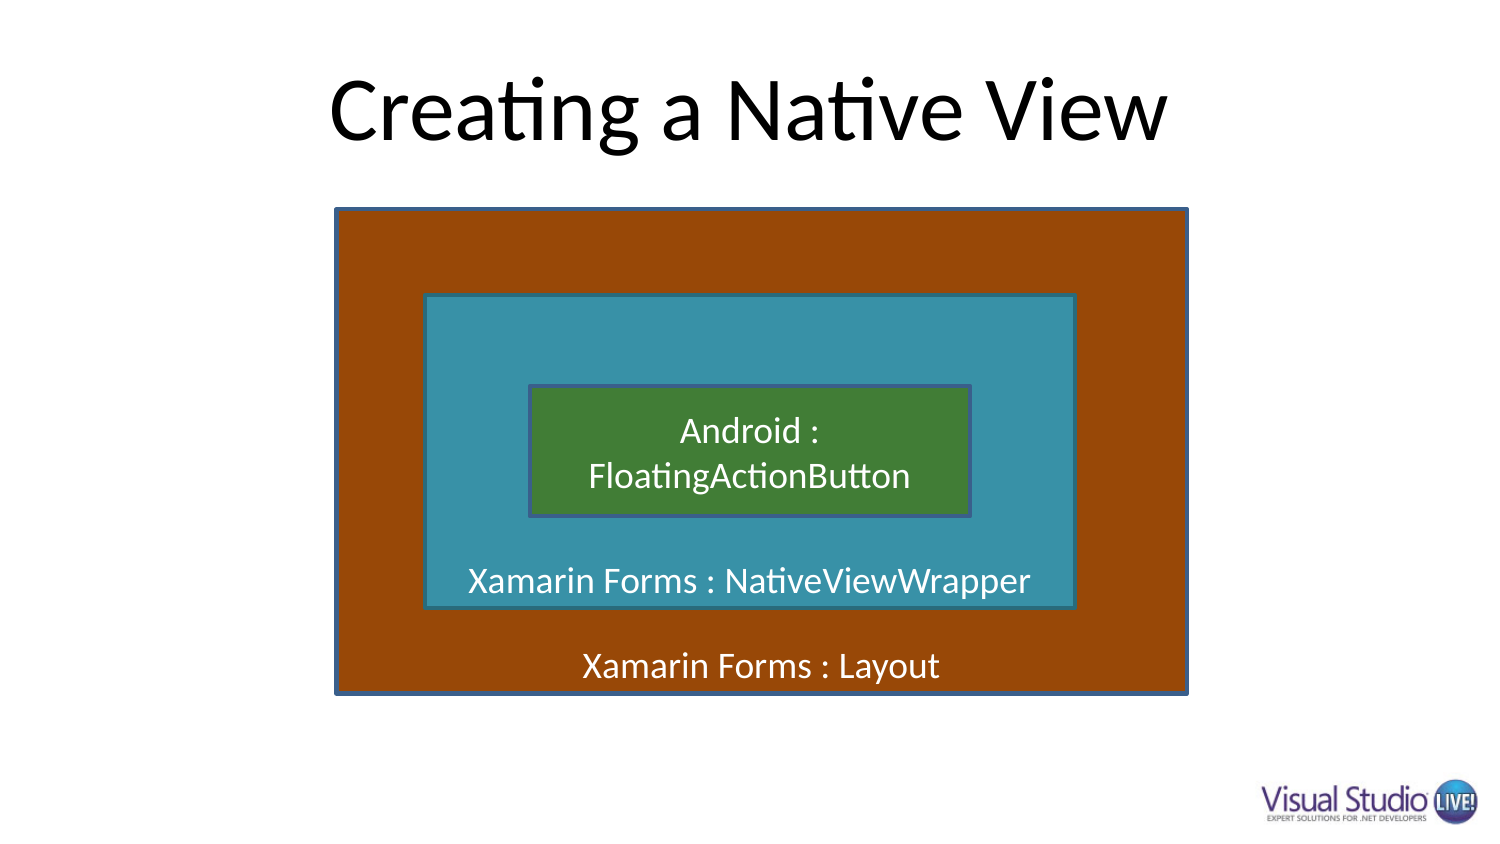

# Creating a Native View
Xamarin Forms : Layout
Xamarin Forms : NativeViewWrapper
Android : FloatingActionButton